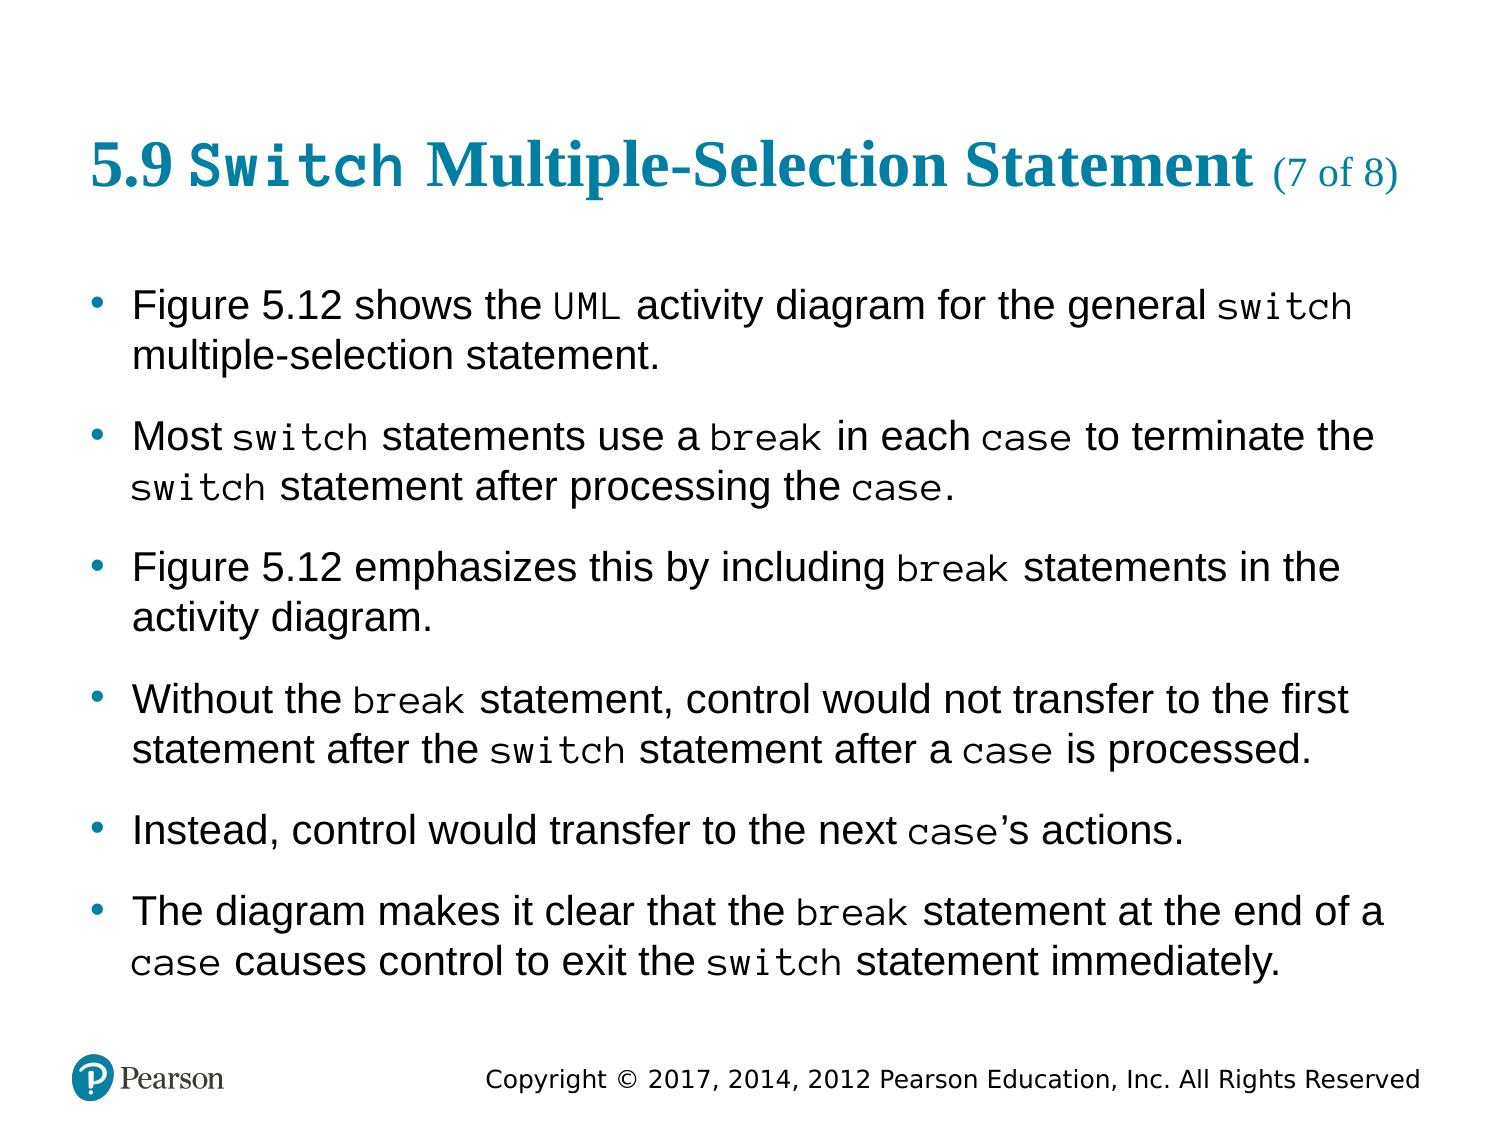

# 5.9 Switch Multiple-Selection Statement (7 of 8)
Figure 5.12 shows the U M L activity diagram for the general switch multiple-selection statement.
Most switch statements use a break in each case to terminate the switch statement after processing the case.
Figure 5.12 emphasizes this by including break statements in the activity diagram.
Without the break statement, control would not transfer to the first statement after the switch statement after a case is processed.
Instead, control would transfer to the next case’s actions.
The diagram makes it clear that the break statement at the end of a case causes control to exit the switch statement immediately.